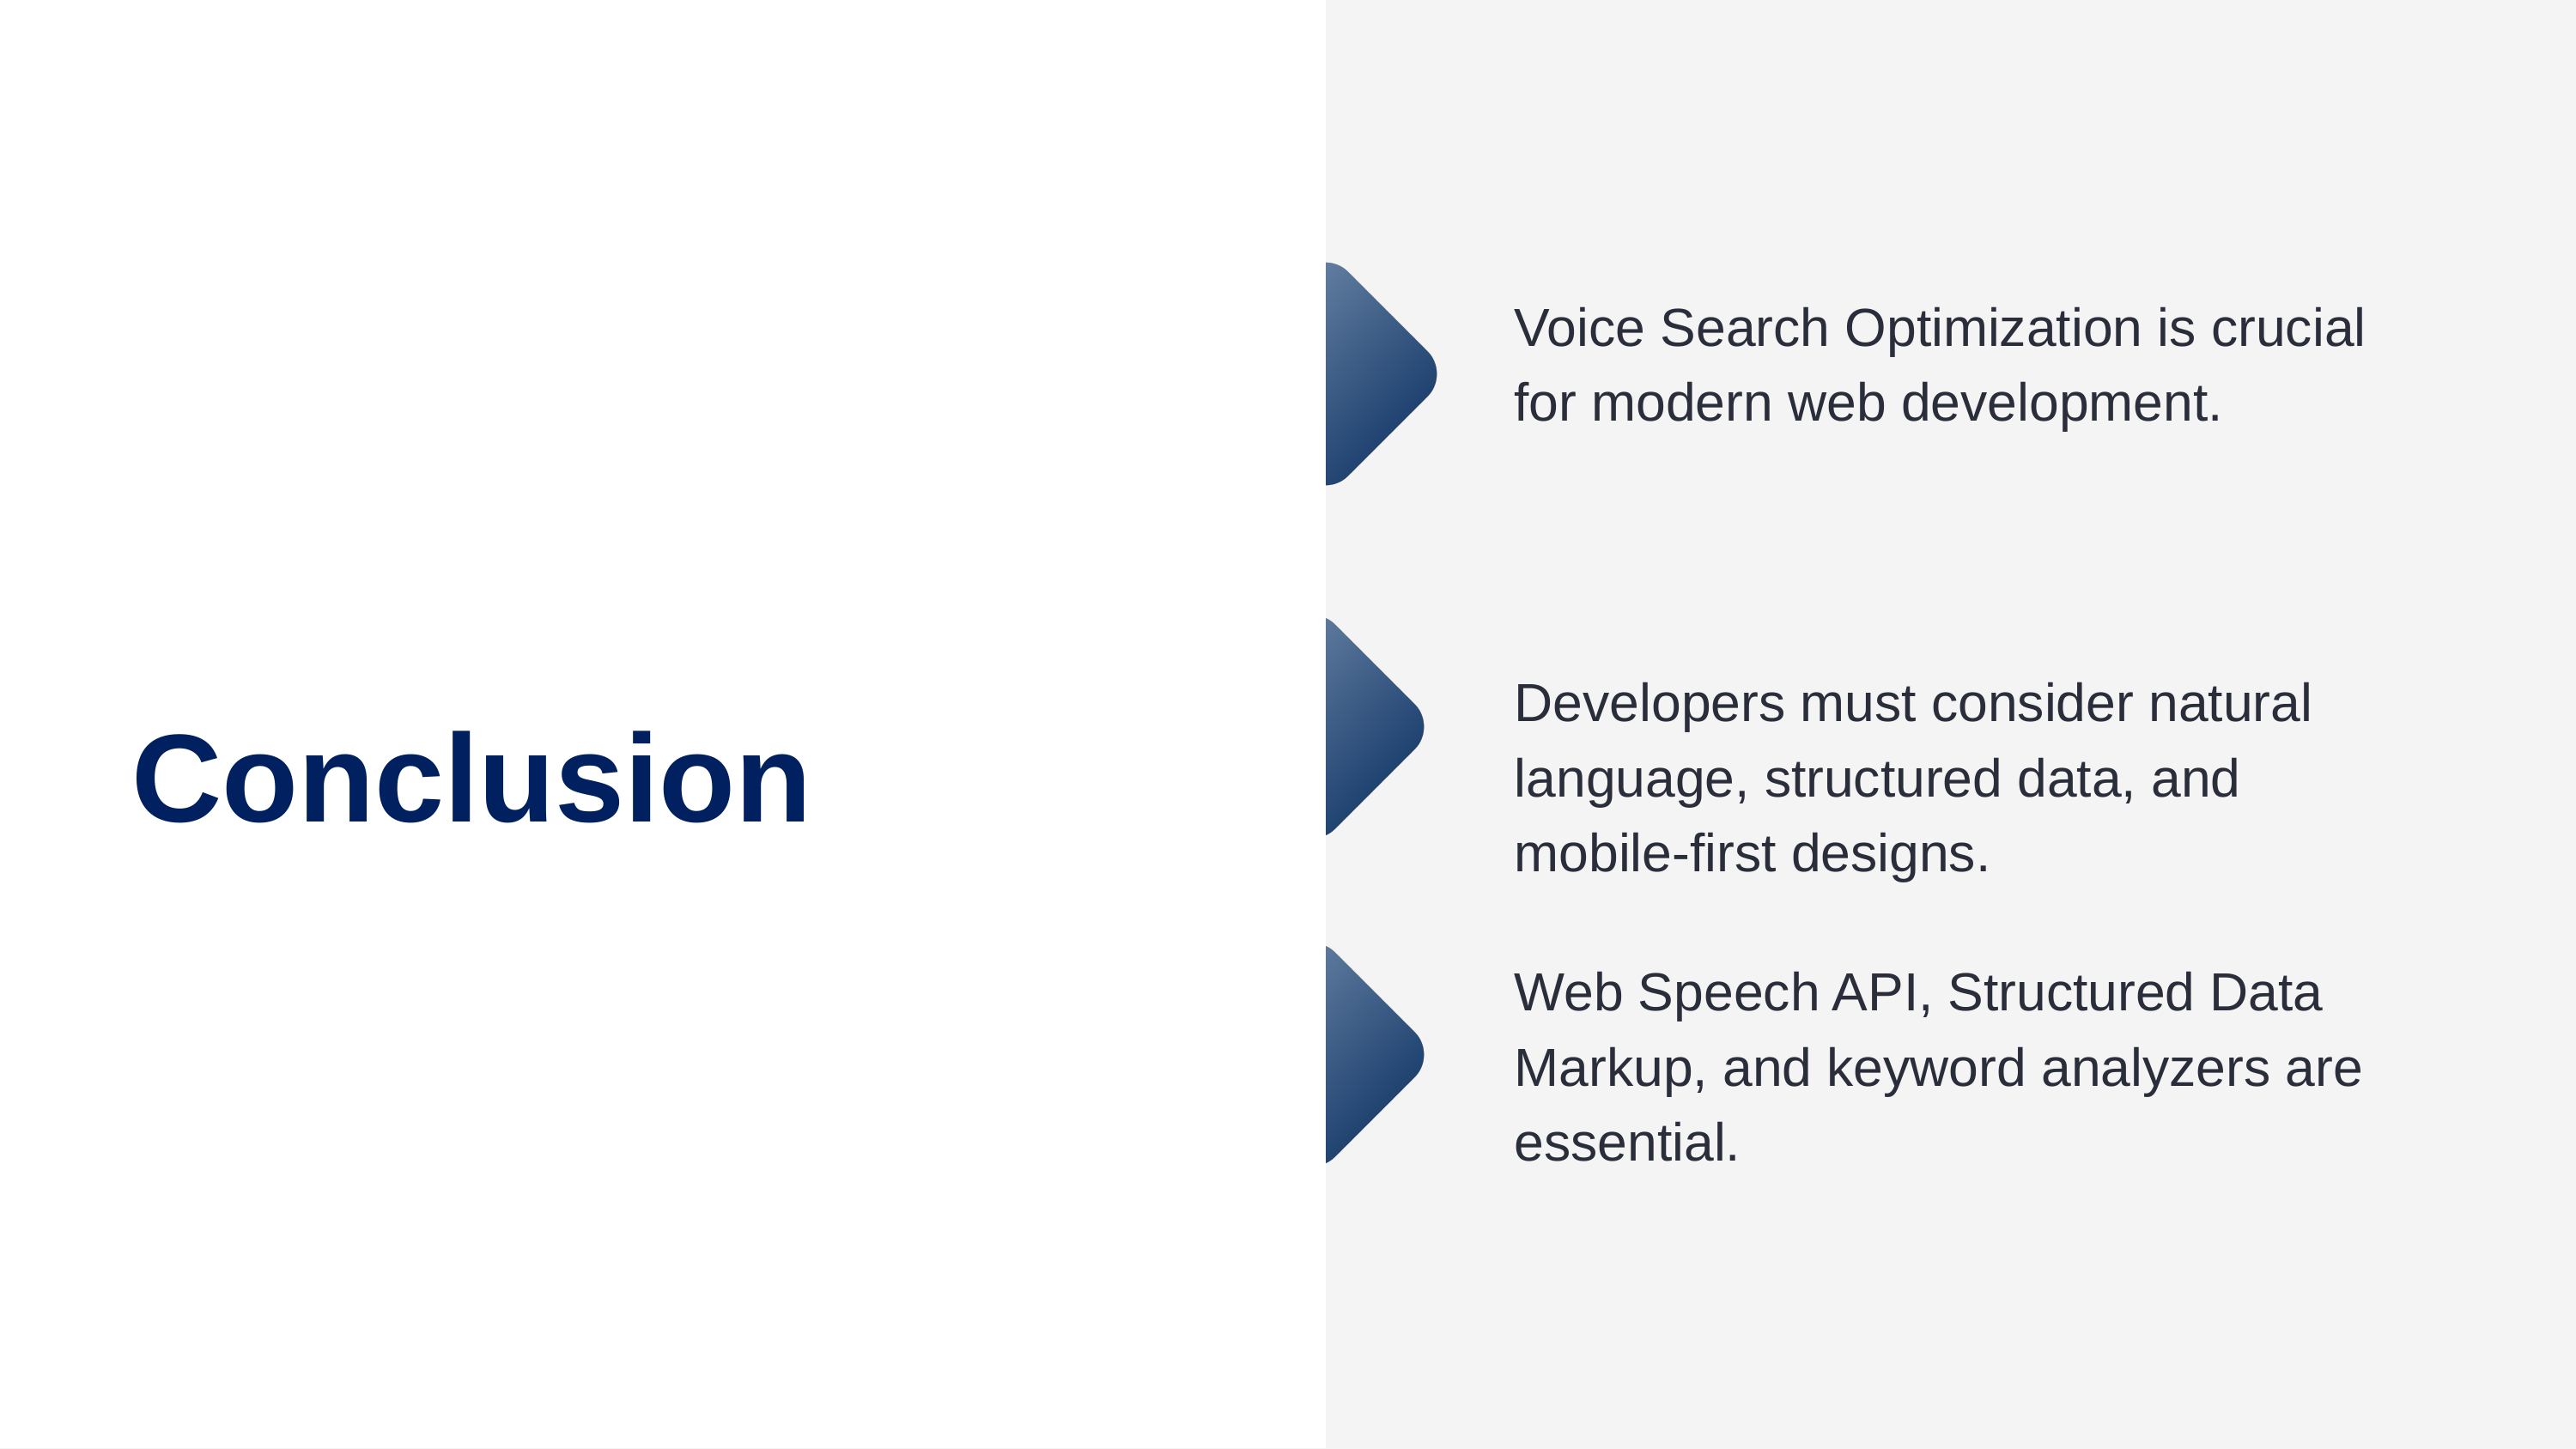

Voice Search Optimization is crucial for modern web development.

Developers must consider natural language, structured data, and mobile-first designs.

Conclusion

Web Speech API, Structured Data Markup, and keyword analyzers are essential.